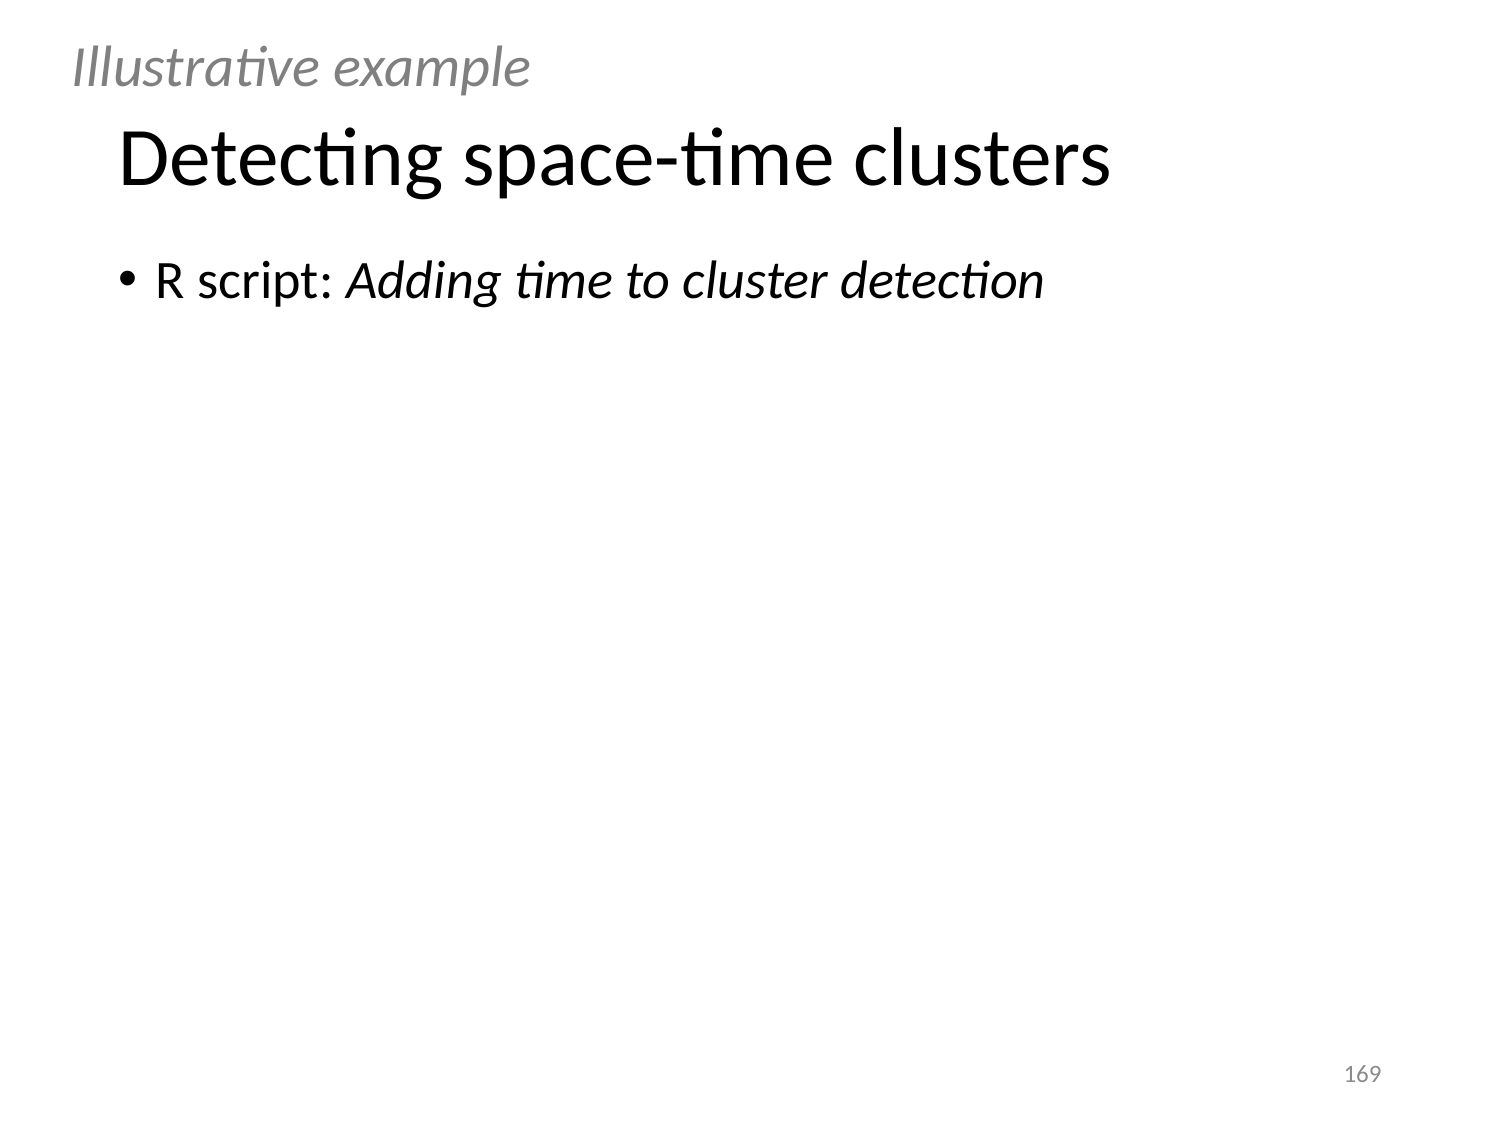

Illustrative example
# Detecting space-time clusters
R script: Adding time to cluster detection

169